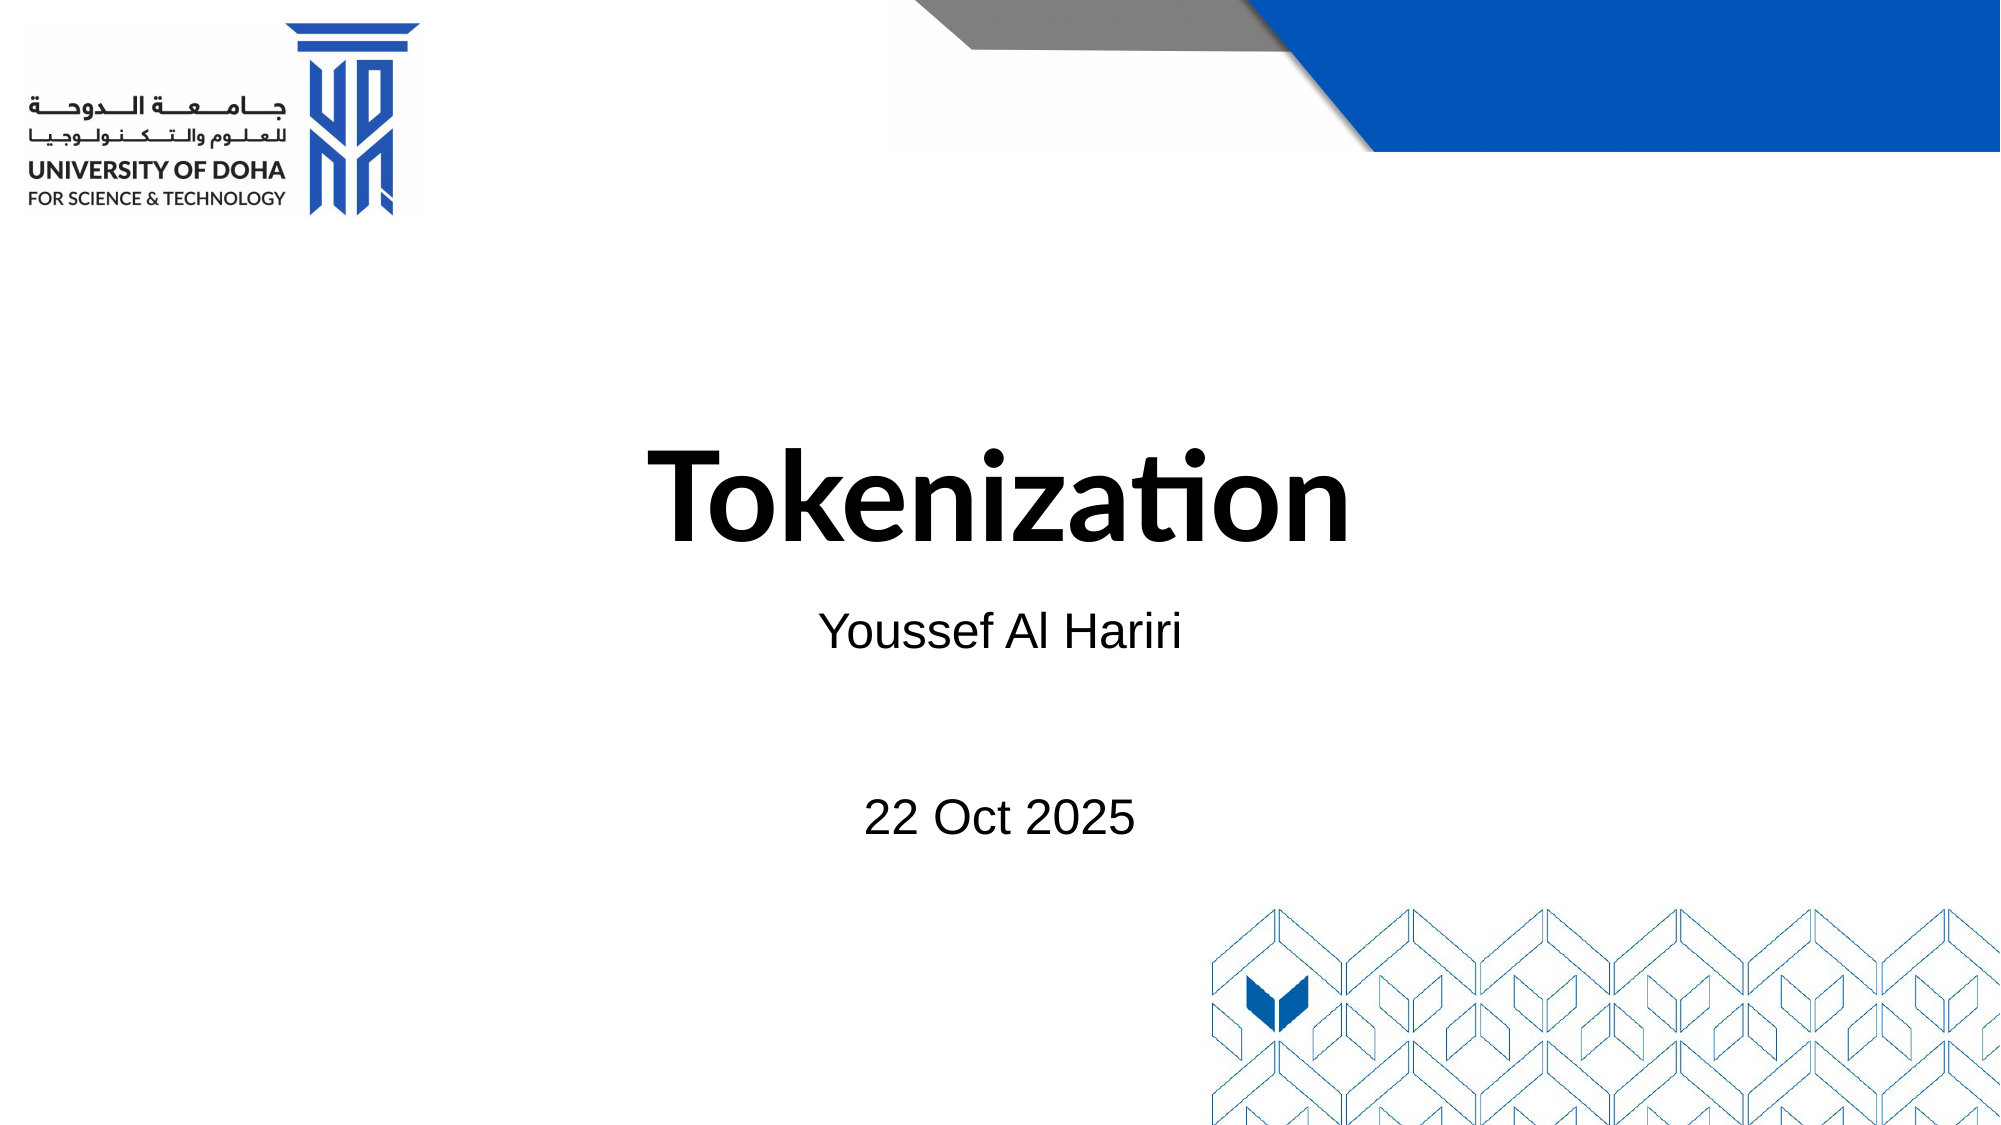

# Tokenization
Youssef Al Hariri

22 Oct 2025